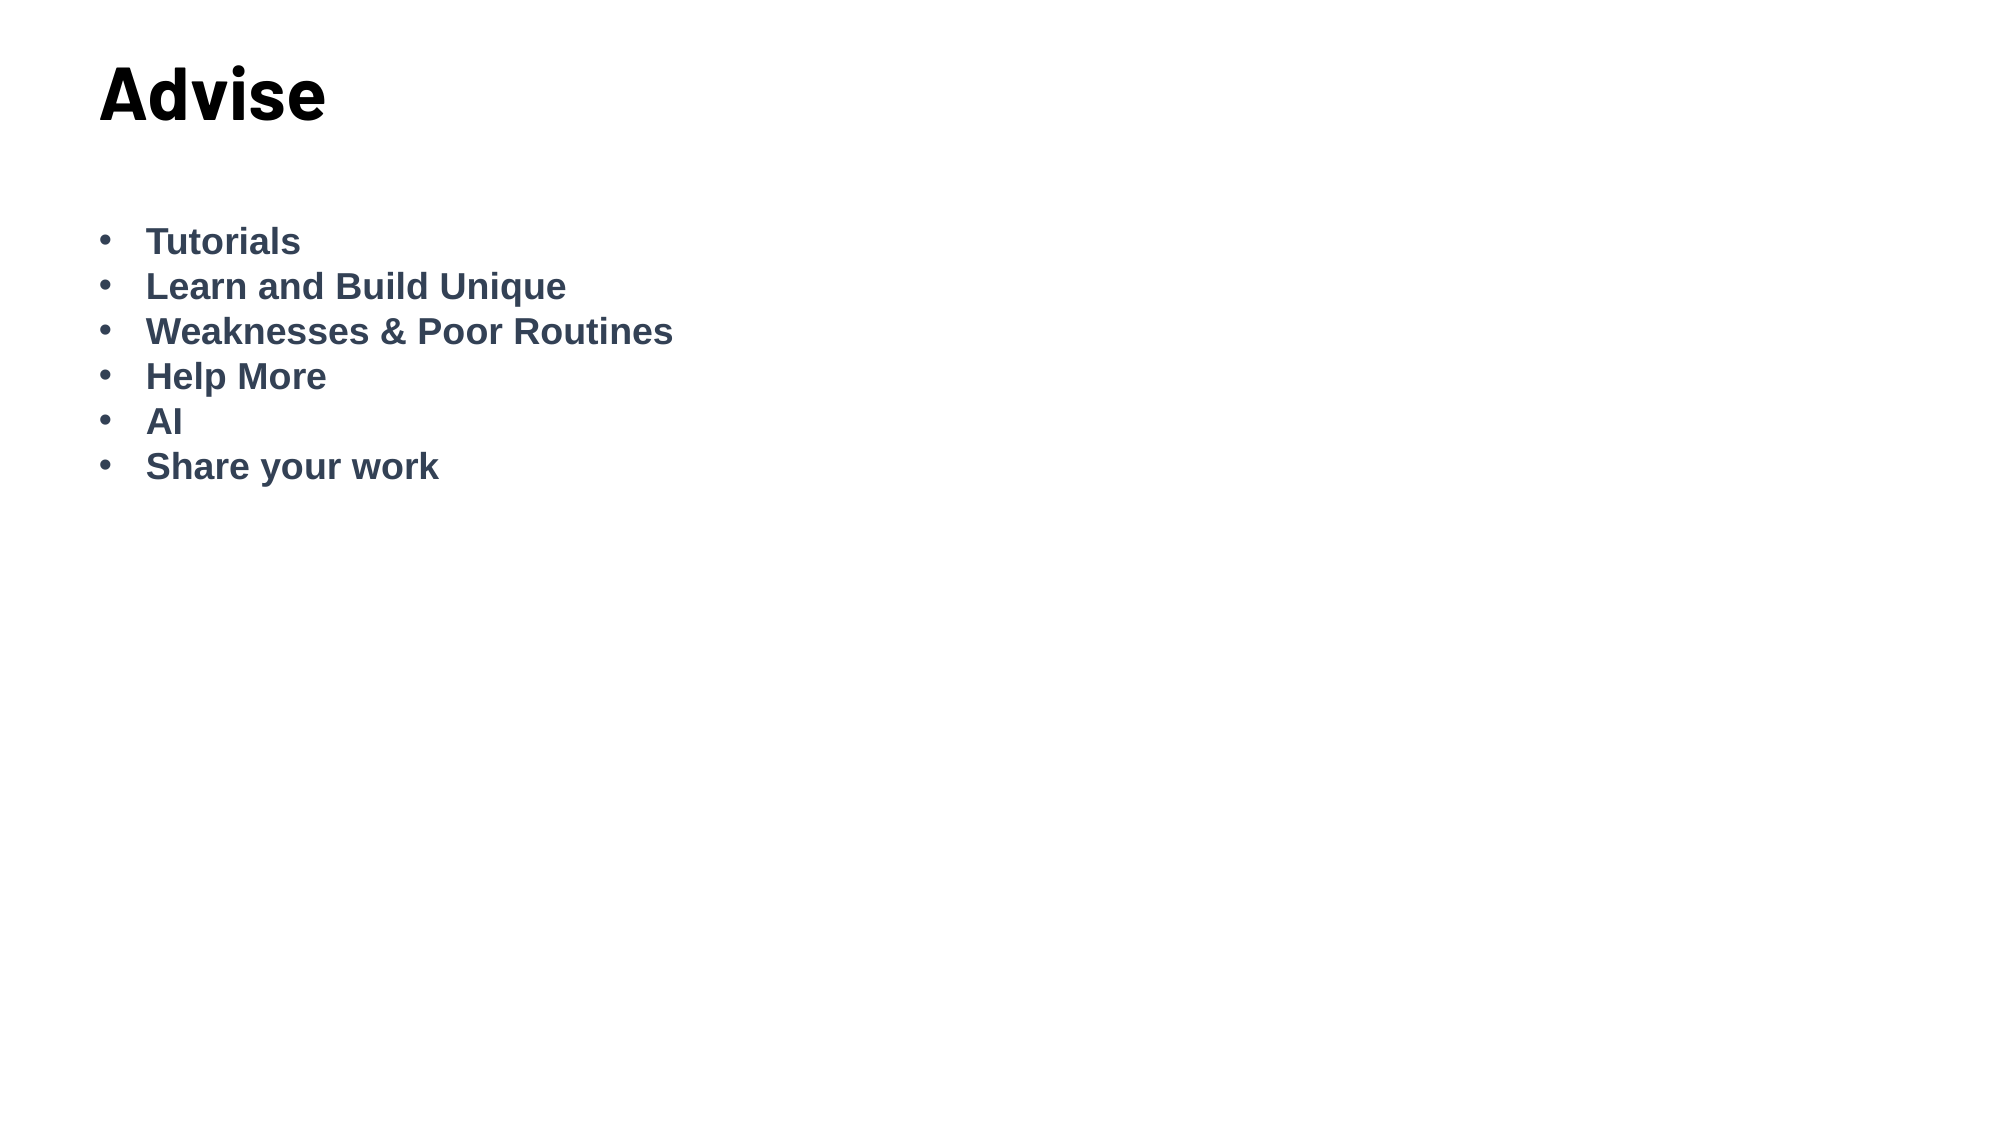

Advise
Tutorials
Learn and Build Unique
Weaknesses & Poor Routines
Help More
AI
Share your work